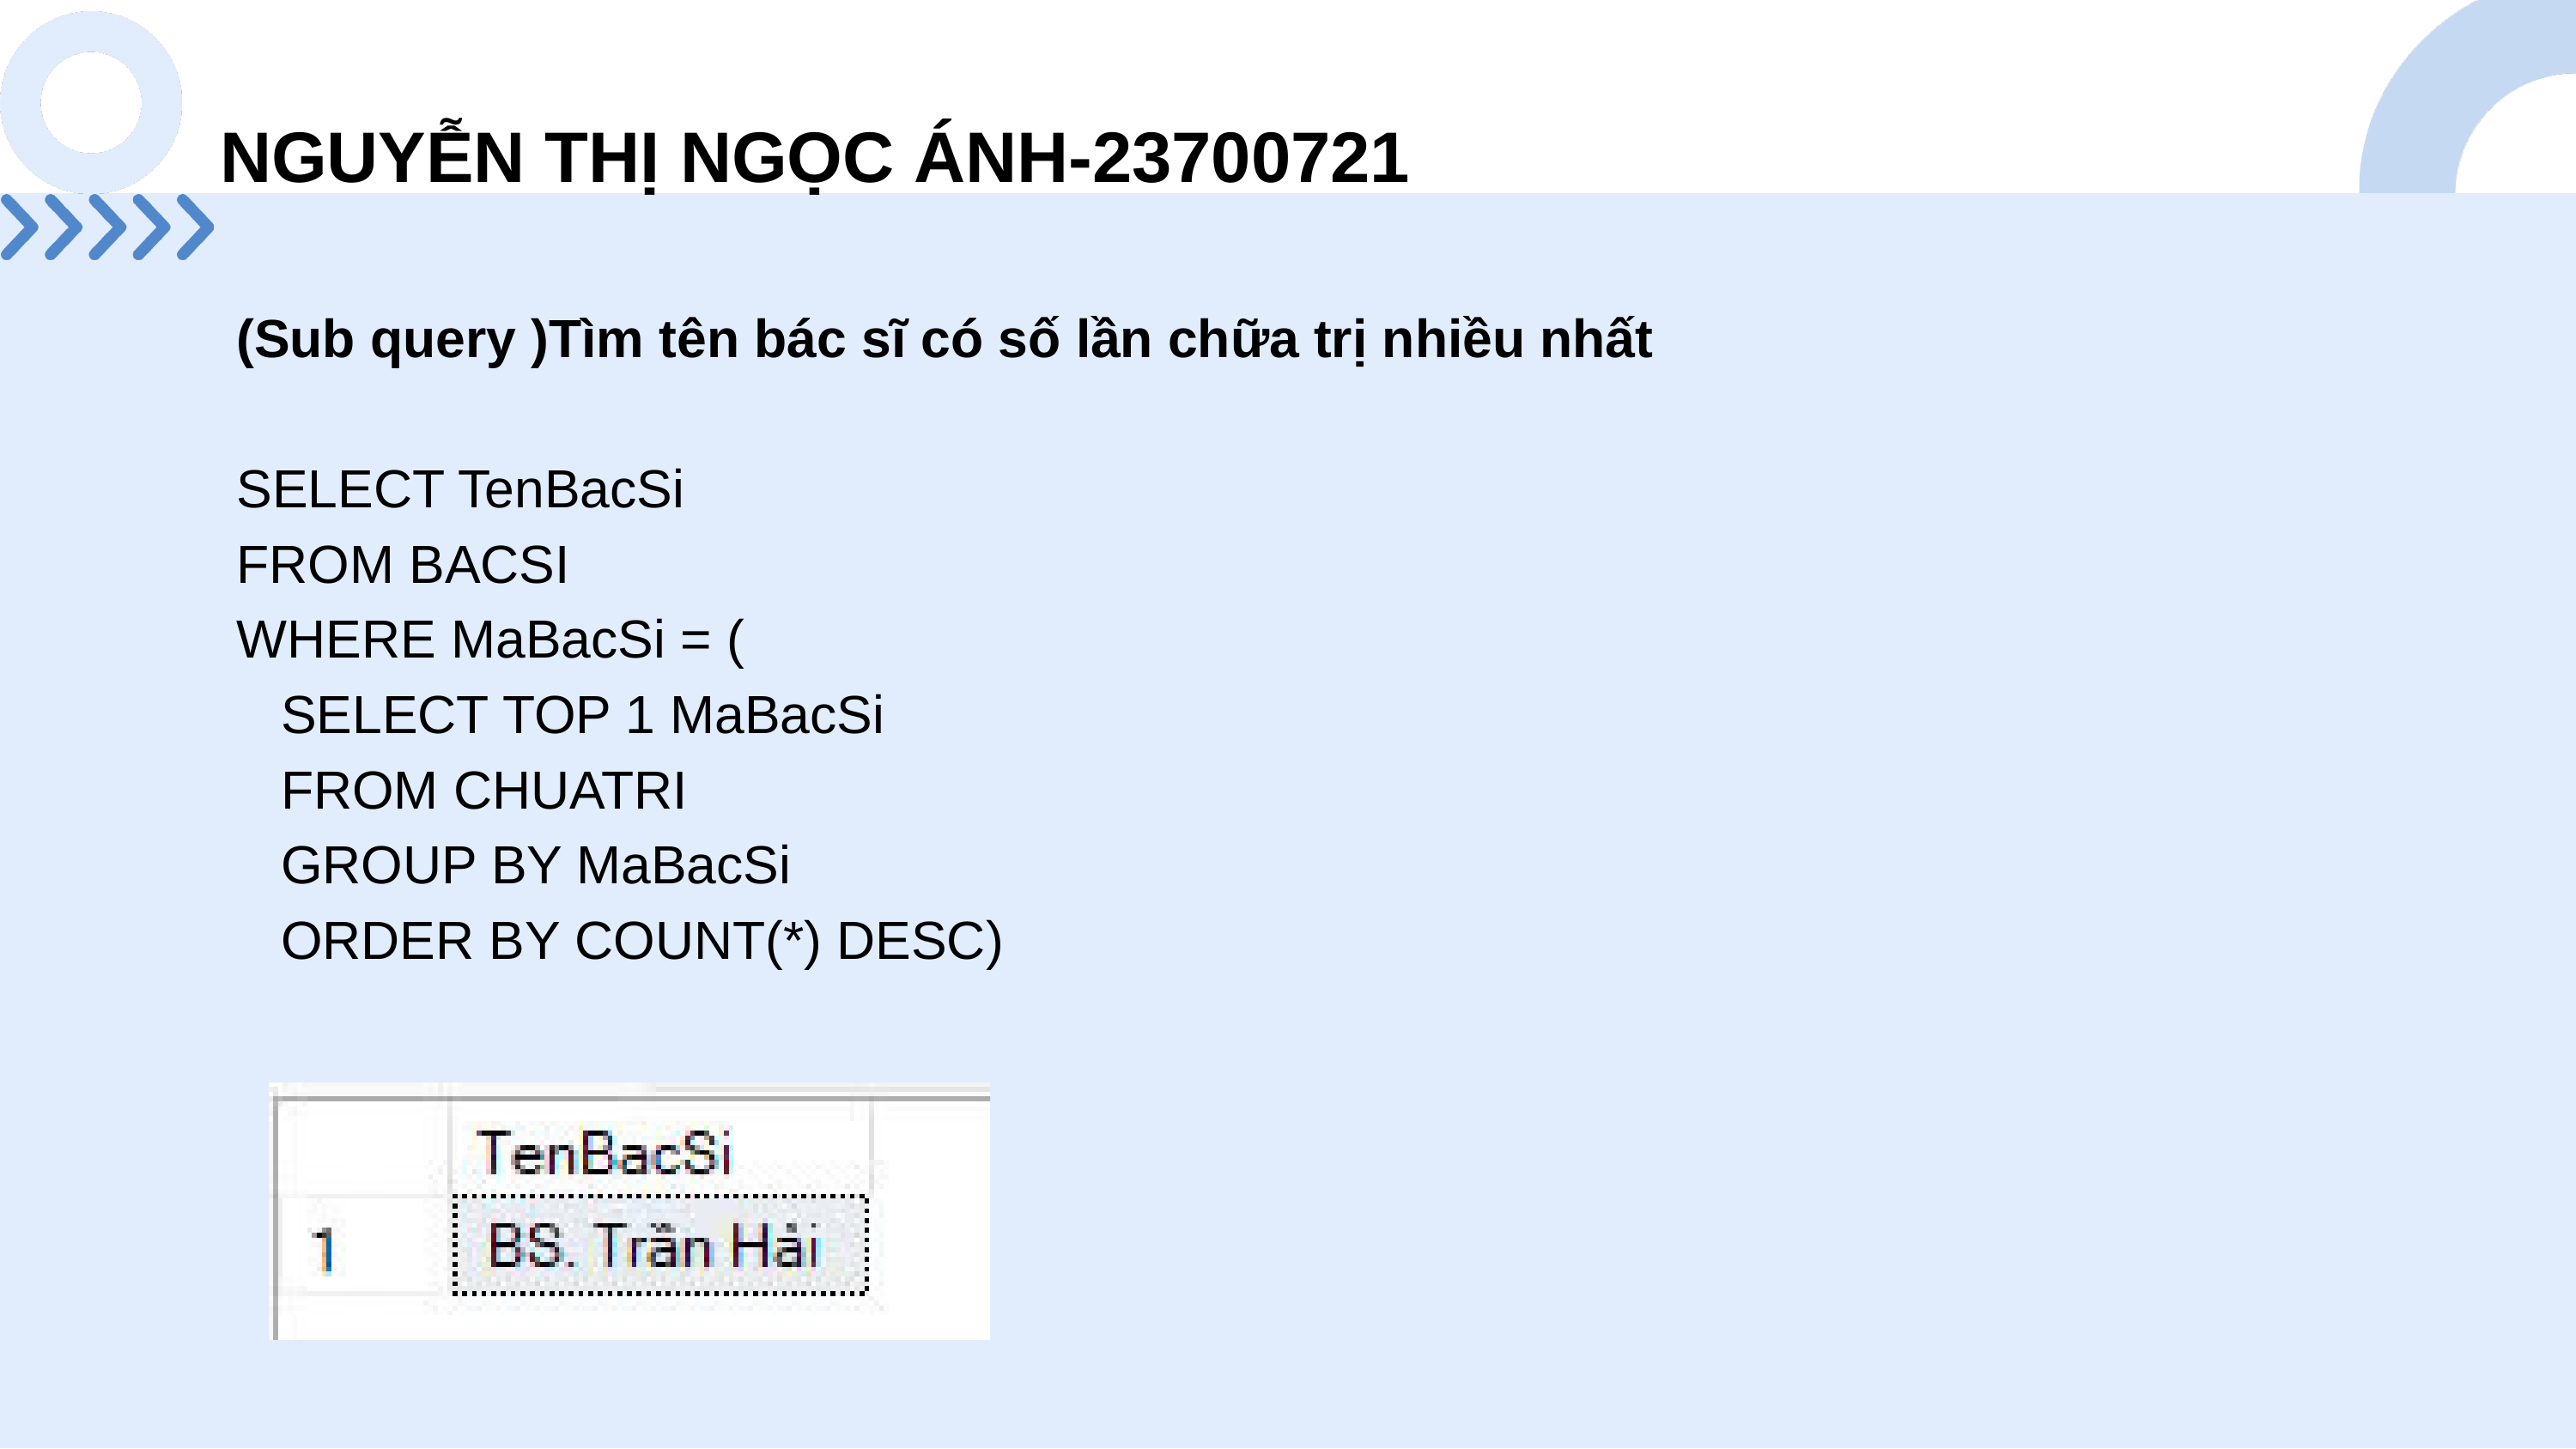

NGUYỄN THỊ NGỌC ÁNH-23700721

(Sub query )Tìm tên bác sĩ có số lần chữa trị nhiều nhất

SELECT TenBacSi
FROM BACSI
WHERE MaBacSi = (
   SELECT TOP 1 MaBacSi
   FROM CHUATRI
   GROUP BY MaBacSi
   ORDER BY COUNT(*) DESC)